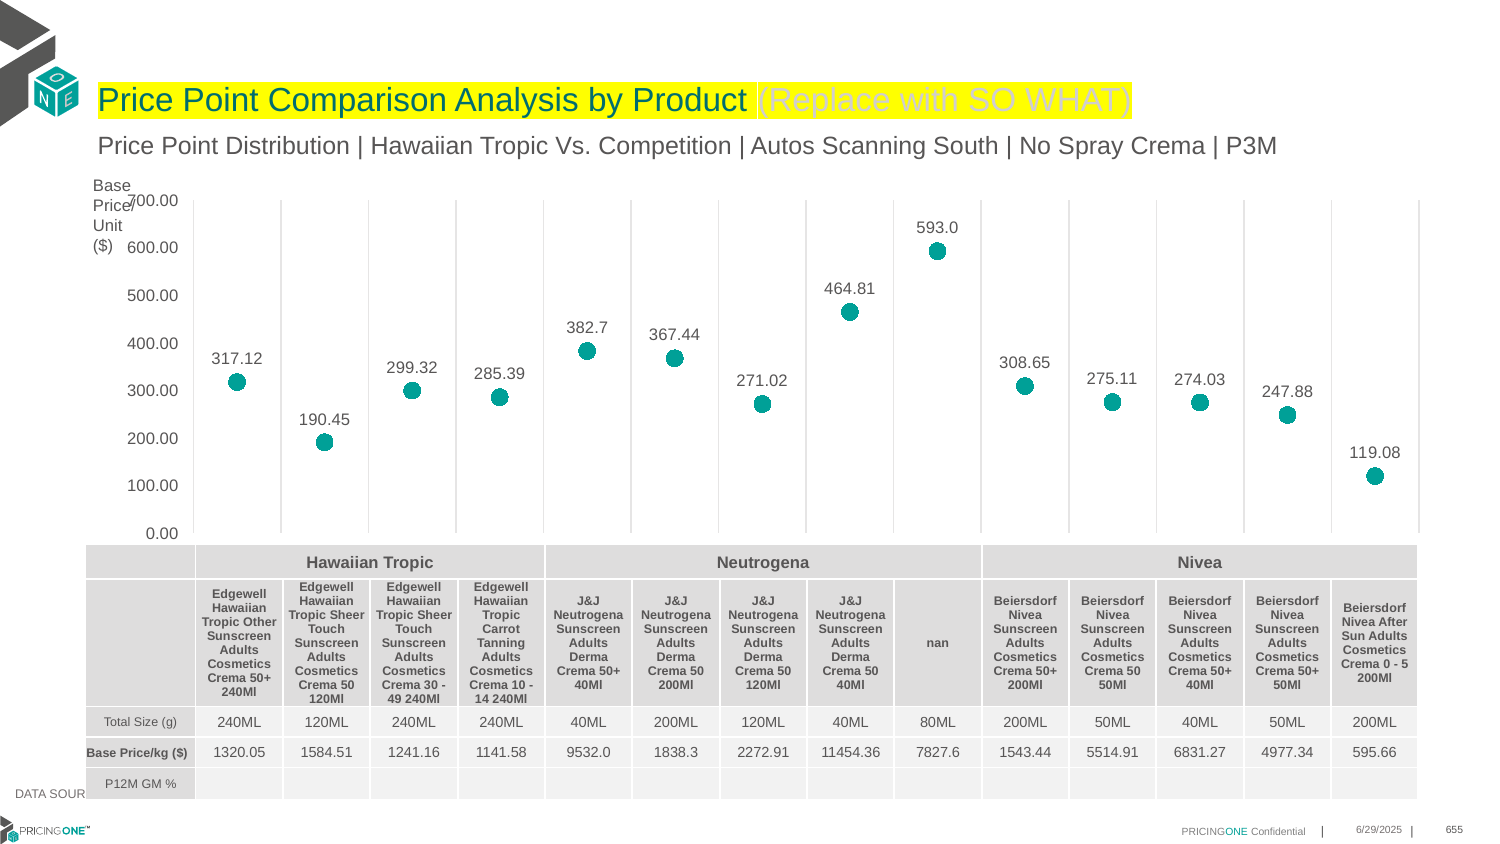

# Price Point Comparison Analysis by Product (Replace with SO WHAT)
Price Point Distribution | Hawaiian Tropic Vs. Competition | Autos Scanning South | No Spray Crema | P3M
Base Price/Unit ($)

### Chart

| Category | Base Price/Unit |
|---|---|
| Edgewell Hawaiian Tropic Other Sunscreen Adults Cosmetics Crema 50+ 240Ml | 317.12 |
| Edgewell Hawaiian Tropic Sheer Touch Sunscreen Adults Cosmetics Crema 50 120Ml | 190.45 |
| Edgewell Hawaiian Tropic Sheer Touch Sunscreen Adults Cosmetics Crema 30 - 49 240Ml | 299.32 |
| Edgewell Hawaiian Tropic Carrot Tanning Adults Cosmetics Crema 10 - 14 240Ml | 285.39 |
| J&J Neutrogena Sunscreen Adults Derma Crema 50+ 40Ml | 382.7 |
| J&J Neutrogena Sunscreen Adults Derma Crema 50 200Ml | 367.44 |
| J&J Neutrogena Sunscreen Adults Derma Crema 50 120Ml | 271.02 |
| J&J Neutrogena Sunscreen Adults Derma Crema 50 40Ml | 464.81 |
| nan | 593.0 |
| Beiersdorf Nivea Sunscreen Adults Cosmetics Crema 50+ 200Ml | 308.65 |
| Beiersdorf Nivea Sunscreen Adults Cosmetics Crema 50 50Ml | 275.11 |
| Beiersdorf Nivea Sunscreen Adults Cosmetics Crema 50+ 40Ml | 274.03 |
| Beiersdorf Nivea Sunscreen Adults Cosmetics Crema 50+ 50Ml | 247.88 |
| Beiersdorf Nivea After Sun Adults Cosmetics Crema 0 - 5 200Ml | 119.08 |
|  | Hawaiian Tropic | Hawaiian Tropic | Hawaiian Tropic | Hawaiian Tropic | Neutrogena | Neutrogena | Neutrogena | Neutrogena | Neutrogena | Nivea | Nivea | Nivea | Nivea | Nivea |
| --- | --- | --- | --- | --- | --- | --- | --- | --- | --- | --- | --- | --- | --- | --- |
|  | Edgewell Hawaiian Tropic Other Sunscreen Adults Cosmetics Crema 50+ 240Ml | Edgewell Hawaiian Tropic Sheer Touch Sunscreen Adults Cosmetics Crema 50 120Ml | Edgewell Hawaiian Tropic Sheer Touch Sunscreen Adults Cosmetics Crema 30 - 49 240Ml | Edgewell Hawaiian Tropic Carrot Tanning Adults Cosmetics Crema 10 - 14 240Ml | J&J Neutrogena Sunscreen Adults Derma Crema 50+ 40Ml | J&J Neutrogena Sunscreen Adults Derma Crema 50 200Ml | J&J Neutrogena Sunscreen Adults Derma Crema 50 120Ml | J&J Neutrogena Sunscreen Adults Derma Crema 50 40Ml | nan | Beiersdorf Nivea Sunscreen Adults Cosmetics Crema 50+ 200Ml | Beiersdorf Nivea Sunscreen Adults Cosmetics Crema 50 50Ml | Beiersdorf Nivea Sunscreen Adults Cosmetics Crema 50+ 40Ml | Beiersdorf Nivea Sunscreen Adults Cosmetics Crema 50+ 50Ml | Beiersdorf Nivea After Sun Adults Cosmetics Crema 0 - 5 200Ml |
| Total Size (g) | 240ML | 120ML | 240ML | 240ML | 40ML | 200ML | 120ML | 40ML | 80ML | 200ML | 50ML | 40ML | 50ML | 200ML |
| Base Price/kg ($) | 1320.05 | 1584.51 | 1241.16 | 1141.58 | 9532.0 | 1838.3 | 2272.91 | 11454.36 | 7827.6 | 1543.44 | 5514.91 | 6831.27 | 4977.34 | 595.66 |
| P12M GM % |  |  |  |  |  |  |  |  |  |  |  |  |  |  |
DATA SOURCE: Trade Panel/Retailer Data | April  2025

6/29/2025
655